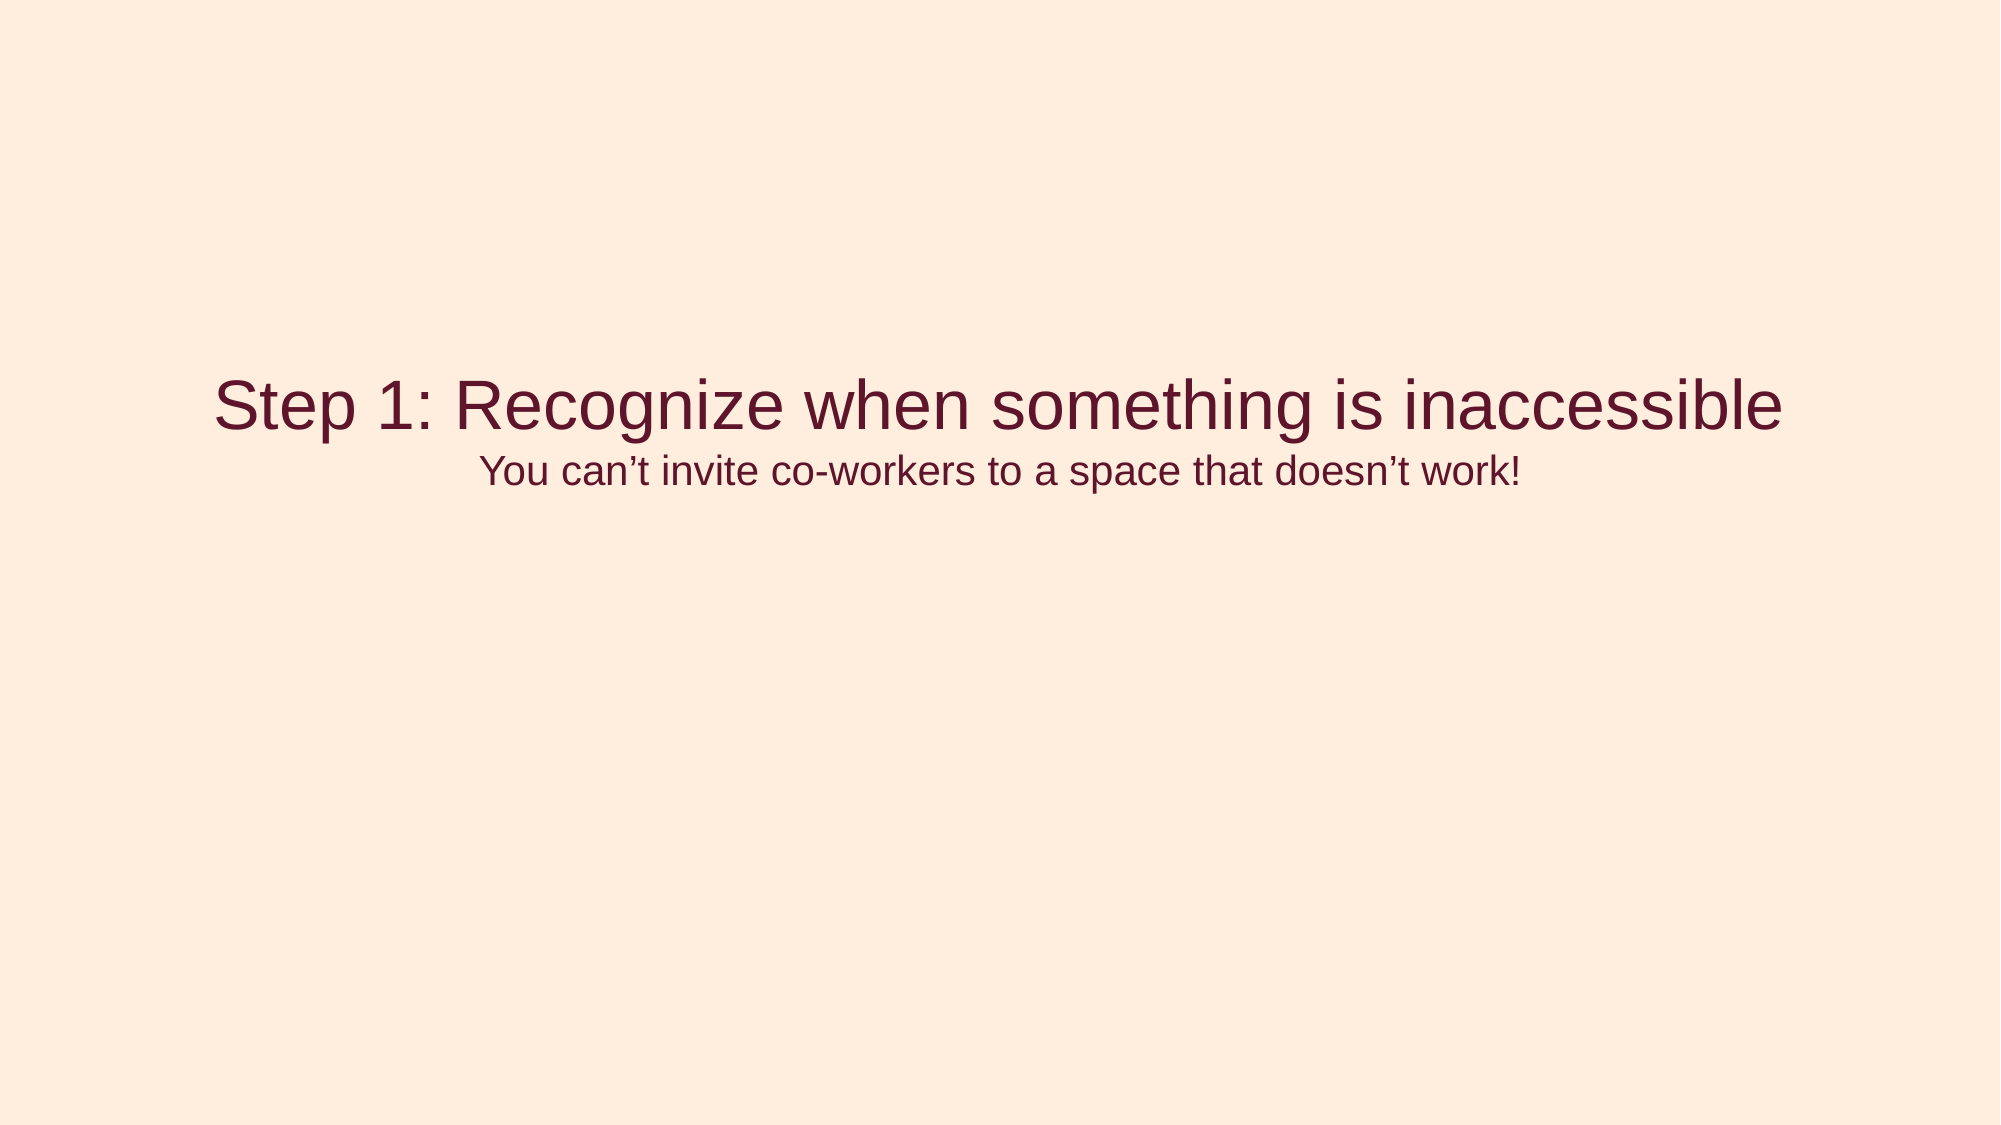

# Step 1: Recognize when something is inaccessible You can’t invite co-workers to a space that doesn’t work!